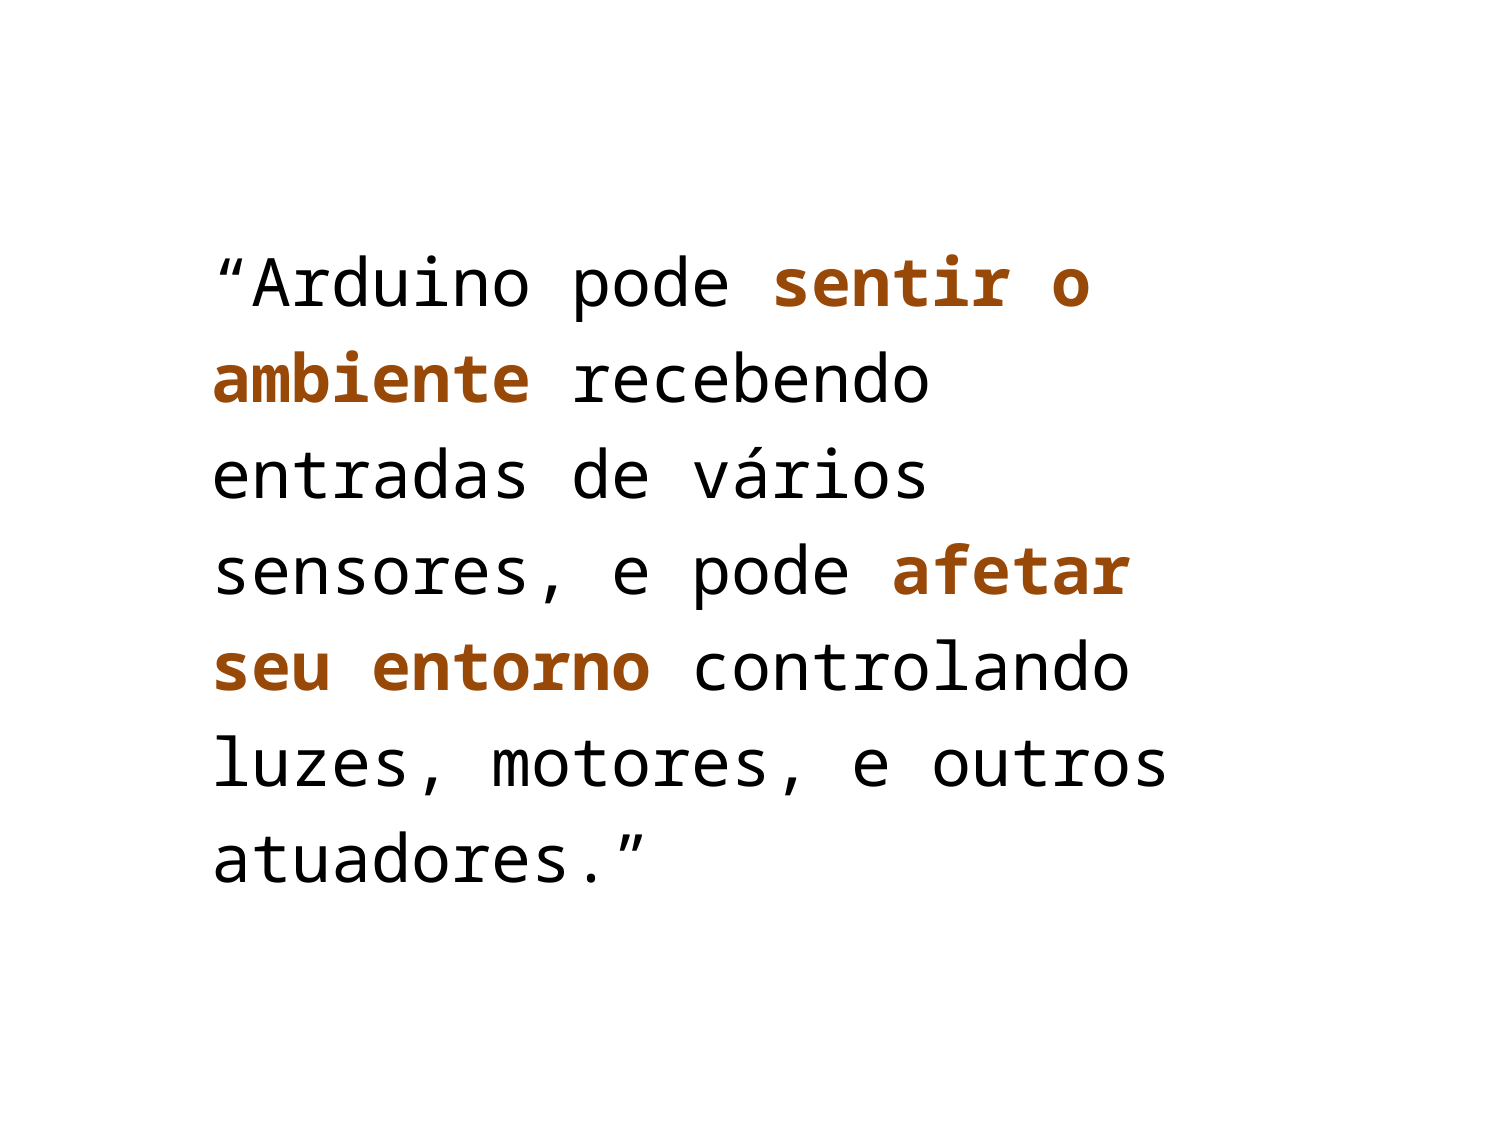

“Arduino pode sentir o ambiente recebendo entradas de vários sensores, e pode afetar seu entorno controlando luzes, motores, e outros atuadores.”